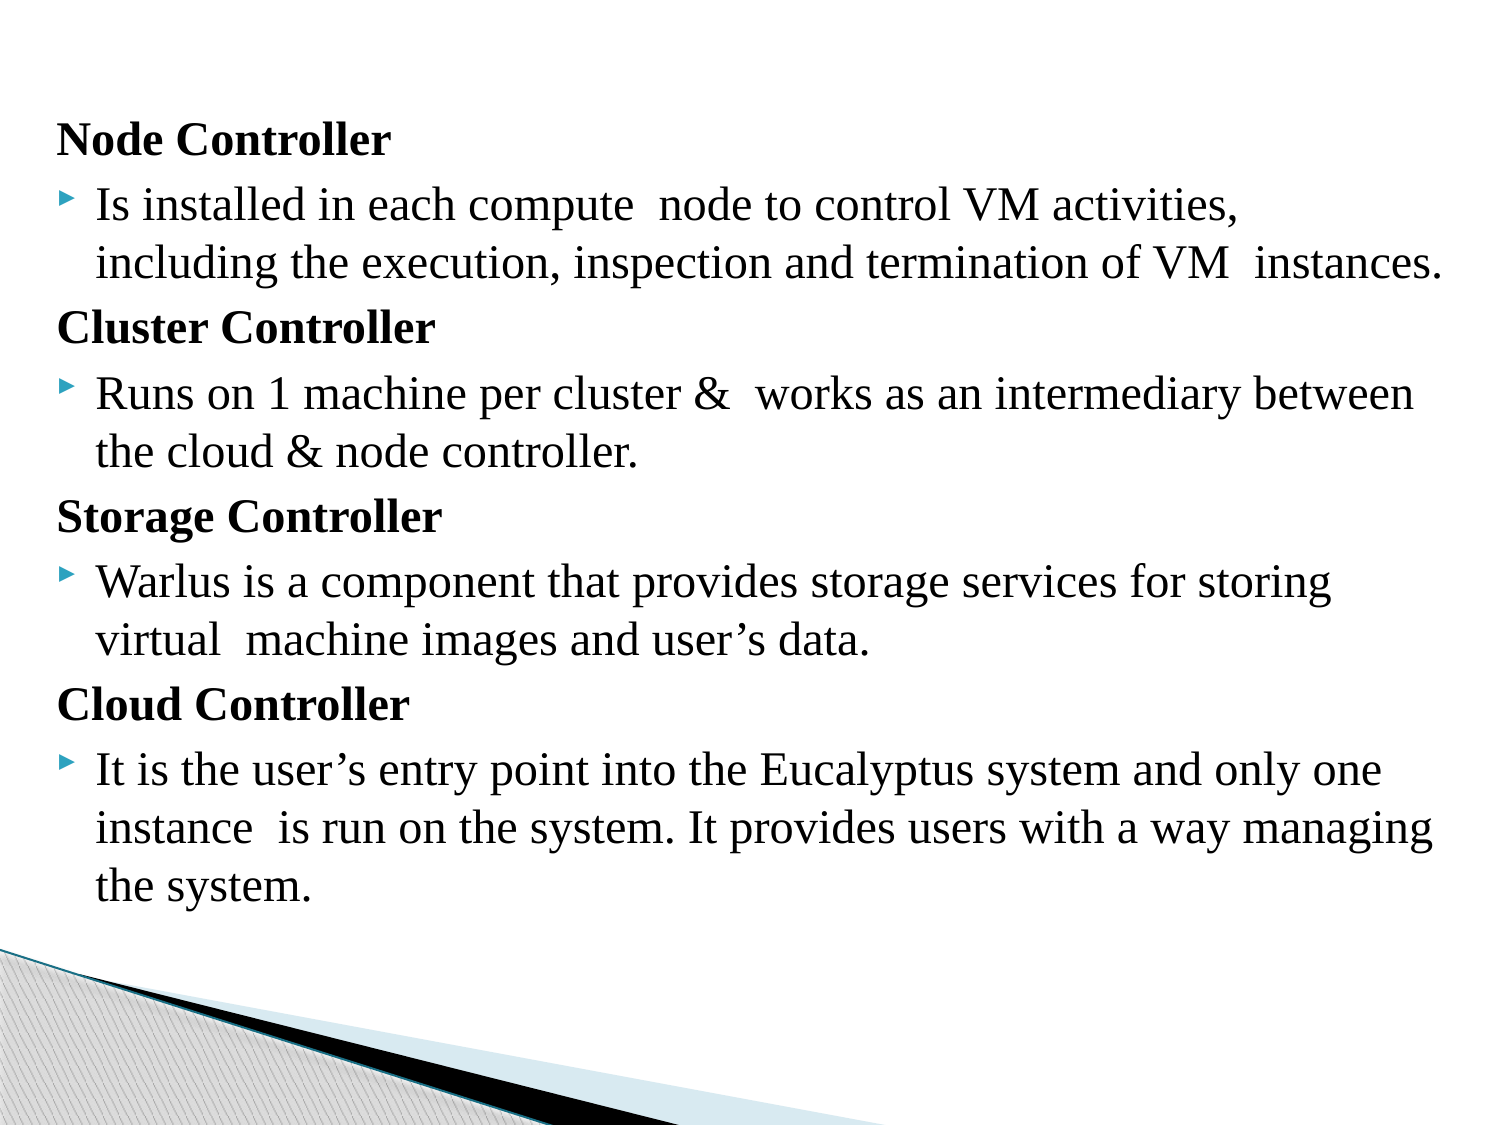

Node Controller
Is installed in each compute  node to control VM activities,  including the execution, inspection and termination of VM  instances.
Cluster Controller
Runs on 1 machine per cluster &  works as an intermediary between the cloud & node controller.
Storage Controller
Warlus is a component that provides storage services for storing virtual  machine images and user’s data.
Cloud Controller
It is the user’s entry point into the Eucalyptus system and only one instance  is run on the system. It provides users with a way managing the system.